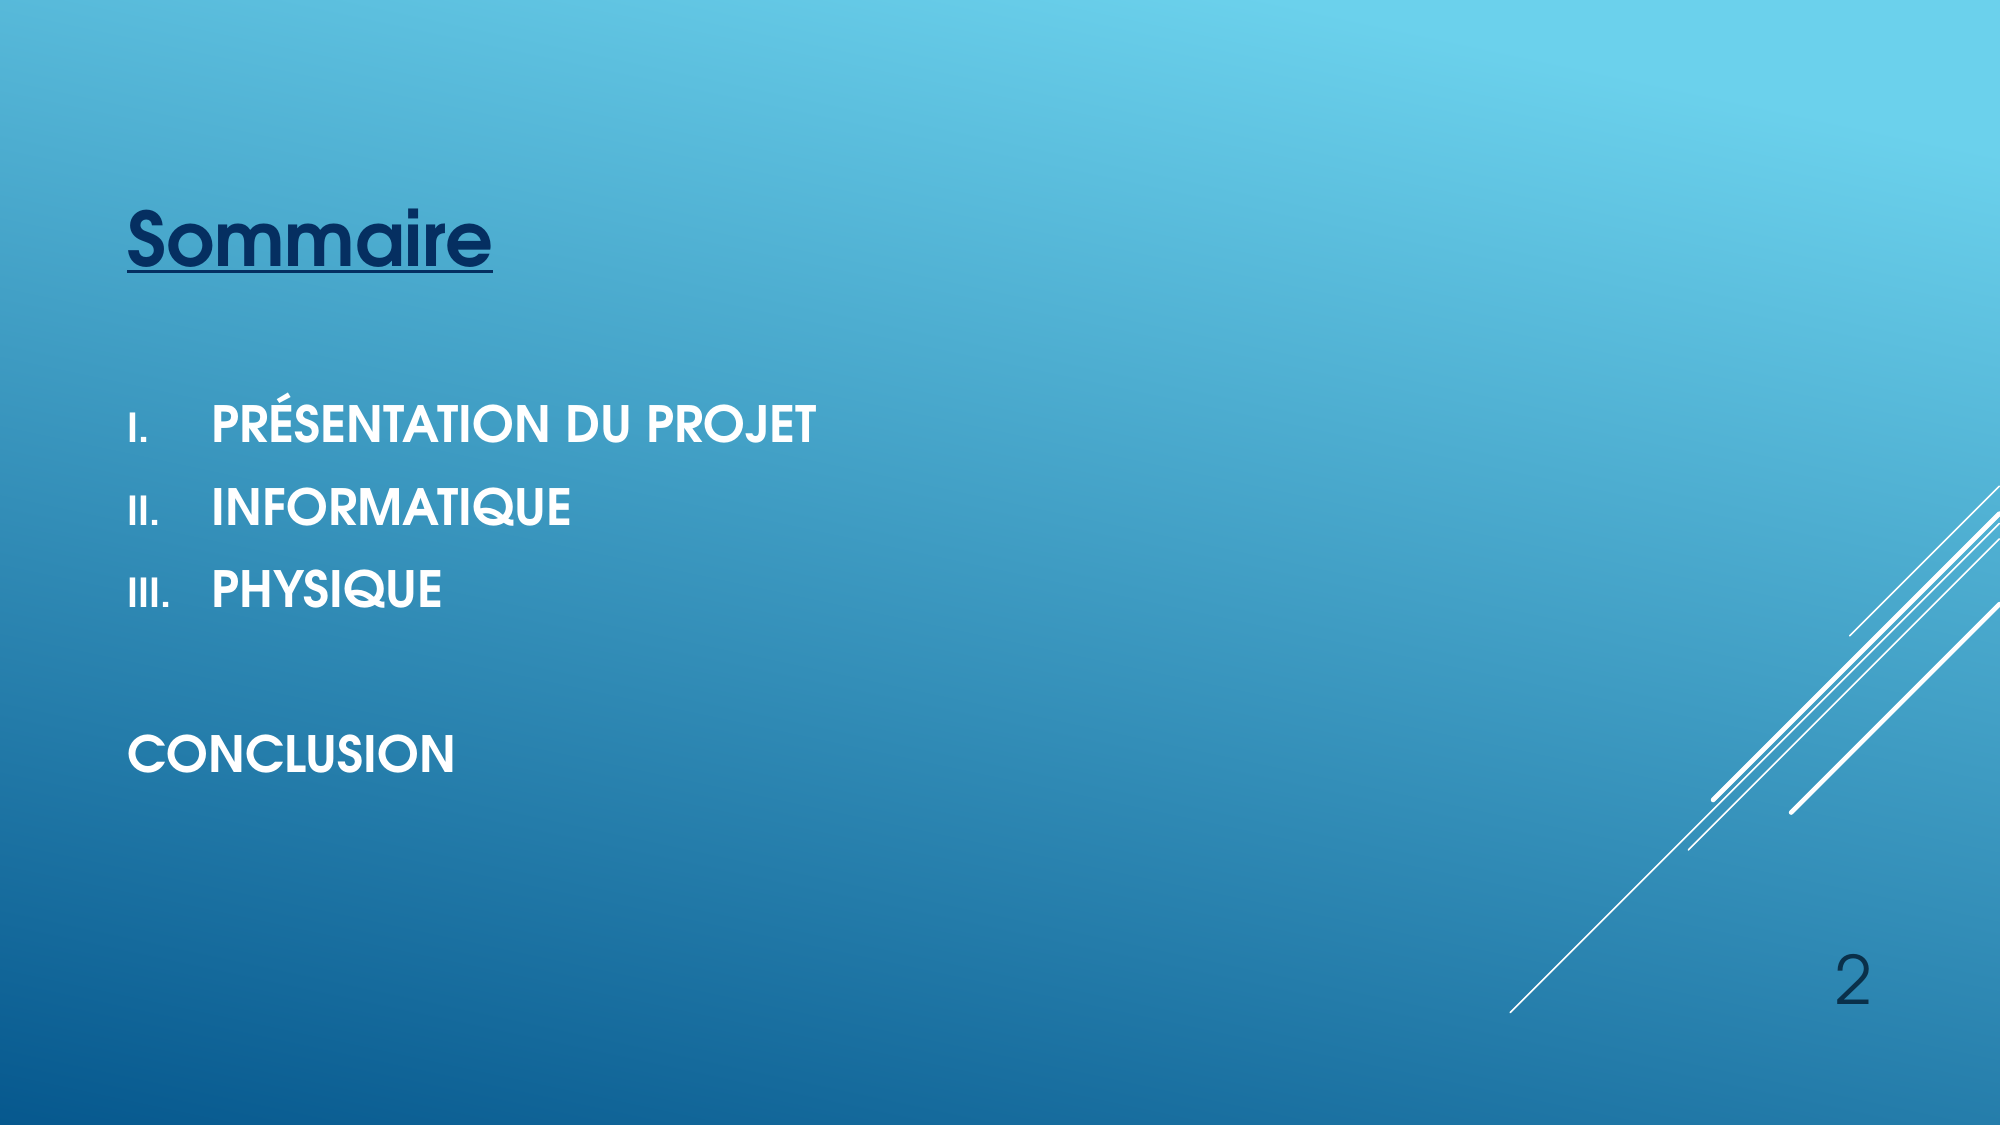

# Sommaire
PRÉSENTATION DU PROJET
INFORMATIQUE
PHYSIQUE

CONCLUSION
2